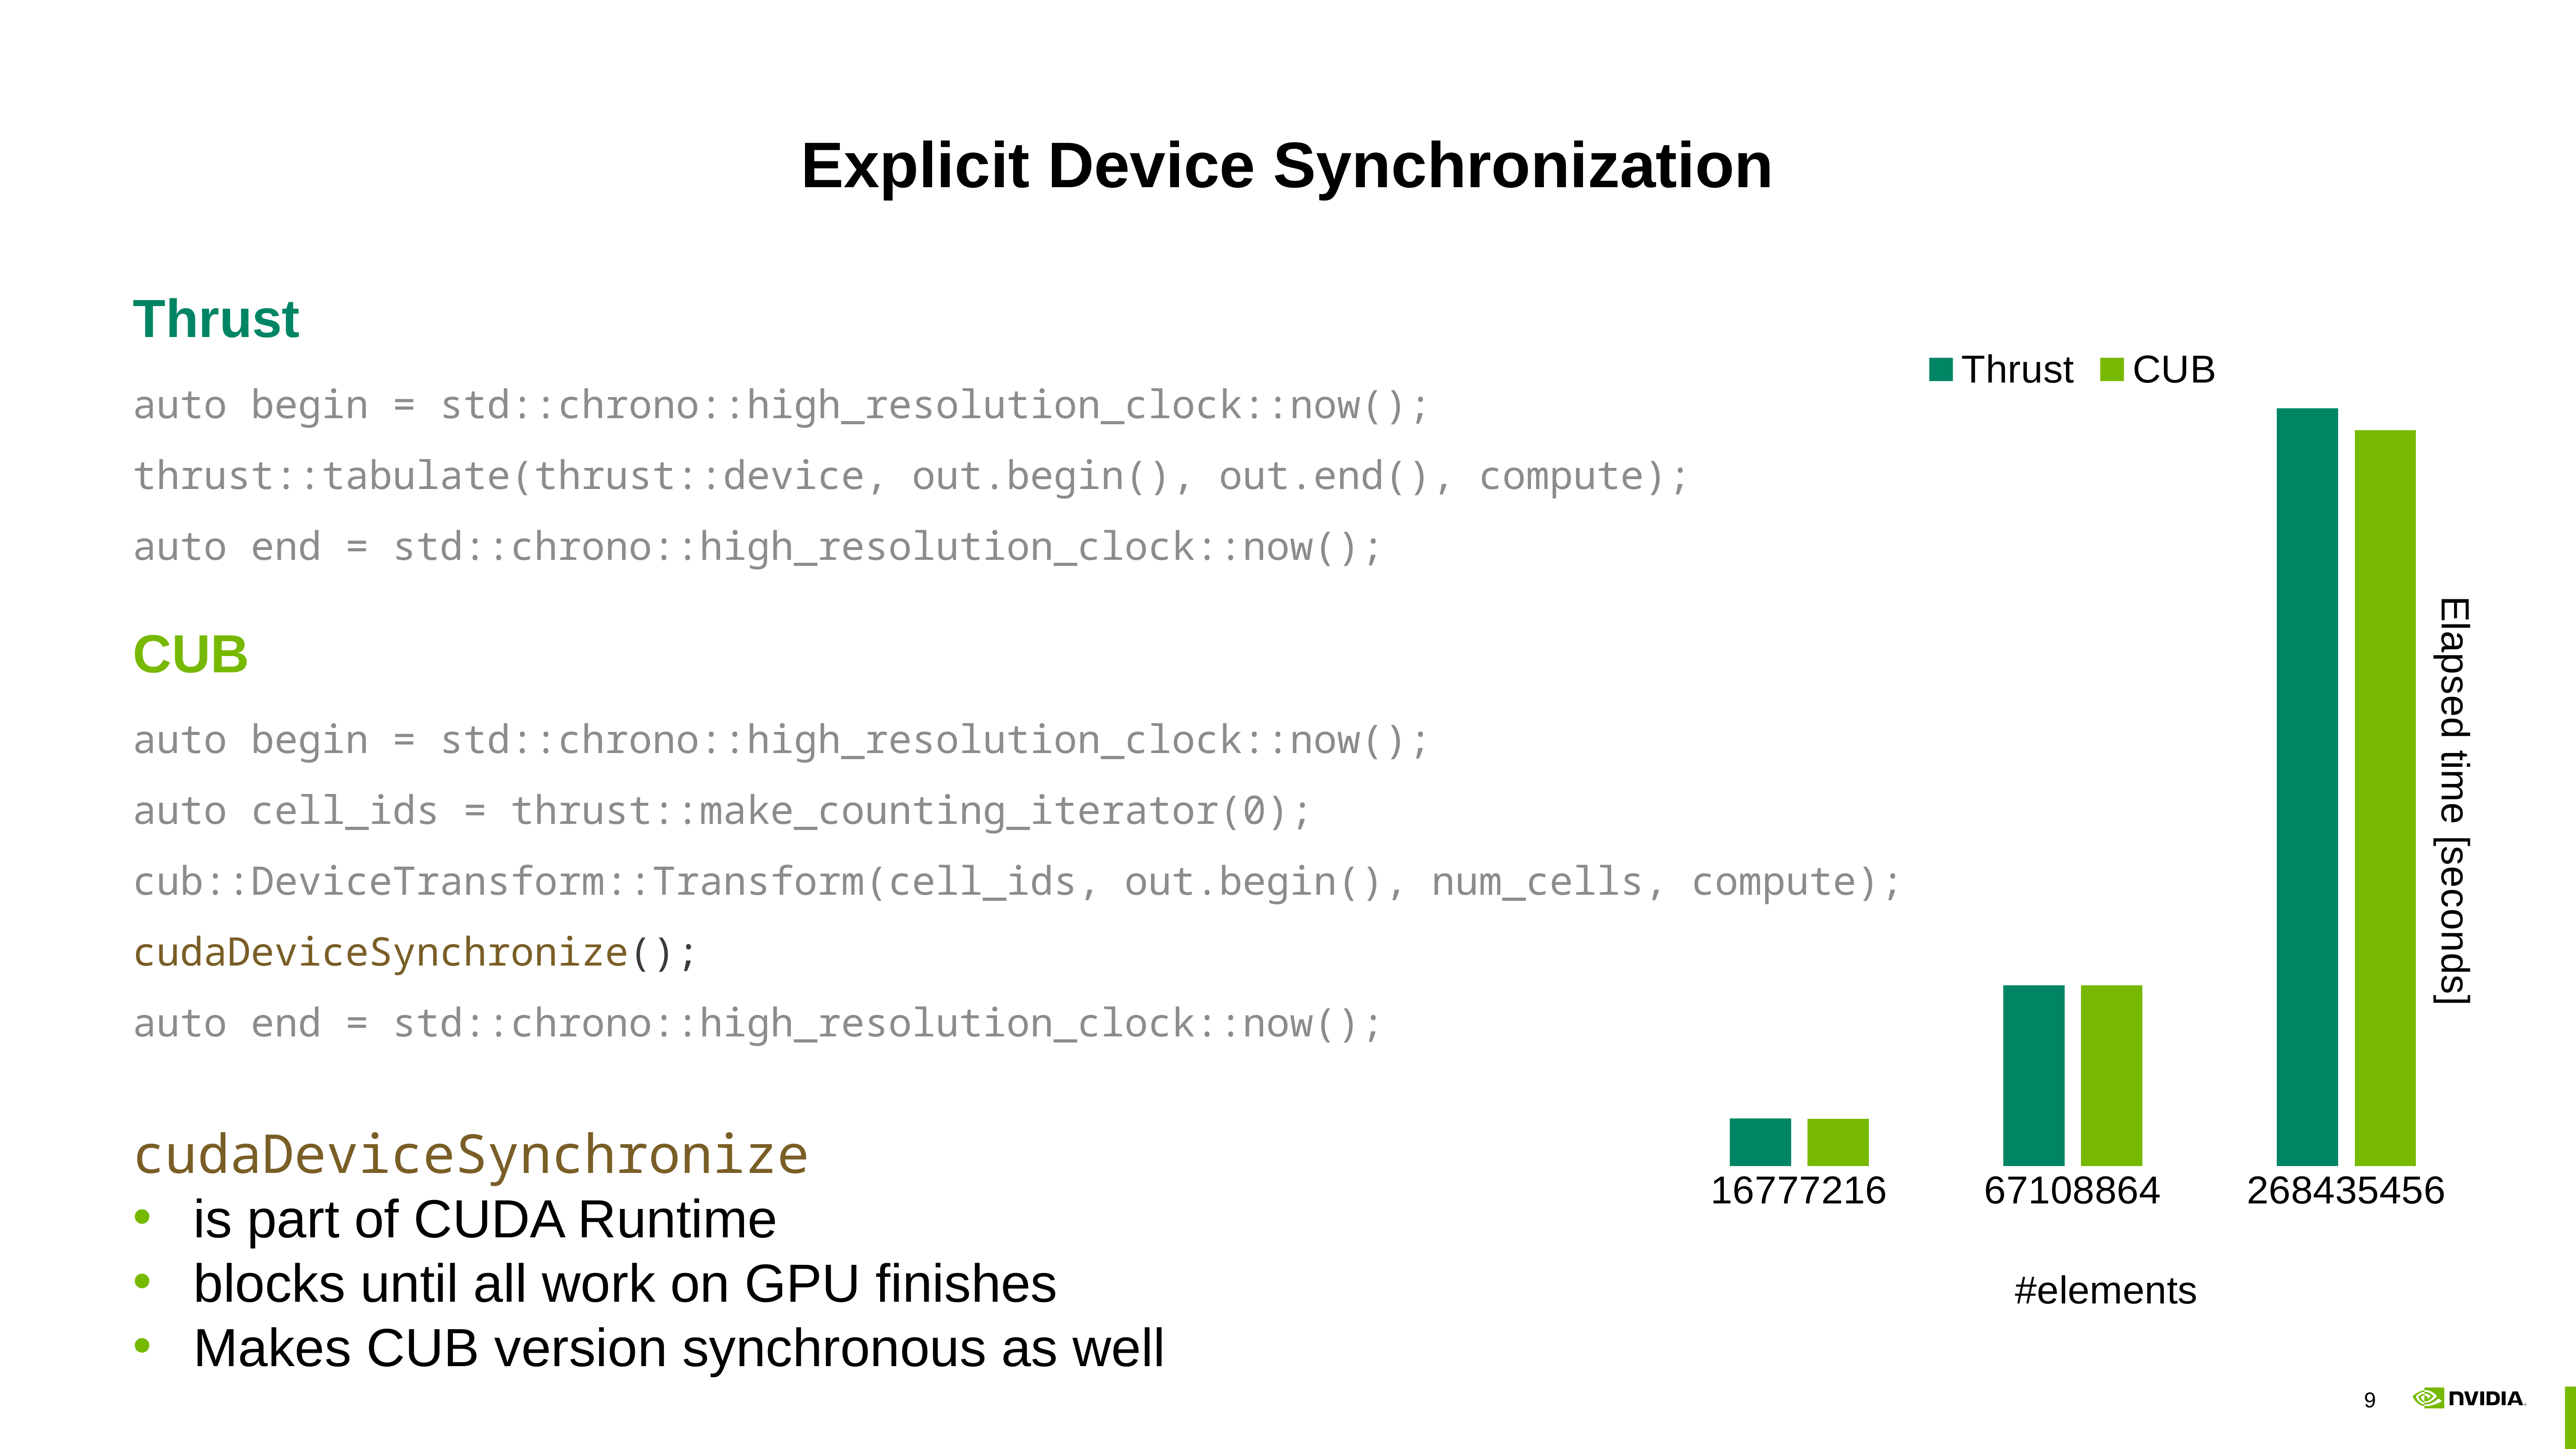

# Explicit Device Synchronization
Thrust

### Chart

| Category | Thrust | CUB |
|---|---|---|
| 16777216 | 0.000178313 | 0.000177191 |
| 67108864 | 0.000676791 | 0.000676492 |
| 268435456 | 0.00283797 | 0.00275581 |
auto begin = std::chrono::high_resolution_clock::now();
thrust::tabulate(thrust::device, out.begin(), out.end(), compute);
auto end = std::chrono::high_resolution_clock::now();
CUB
auto begin = std::chrono::high_resolution_clock::now();
auto cell_ids = thrust::make_counting_iterator(0);
cub::DeviceTransform::Transform(cell_ids, out.begin(), num_cells, compute);
cudaDeviceSynchronize();
auto end = std::chrono::high_resolution_clock::now();
cudaDeviceSynchronize
is part of CUDA Runtime
blocks until all work on GPU finishes
Makes CUB version synchronous as well